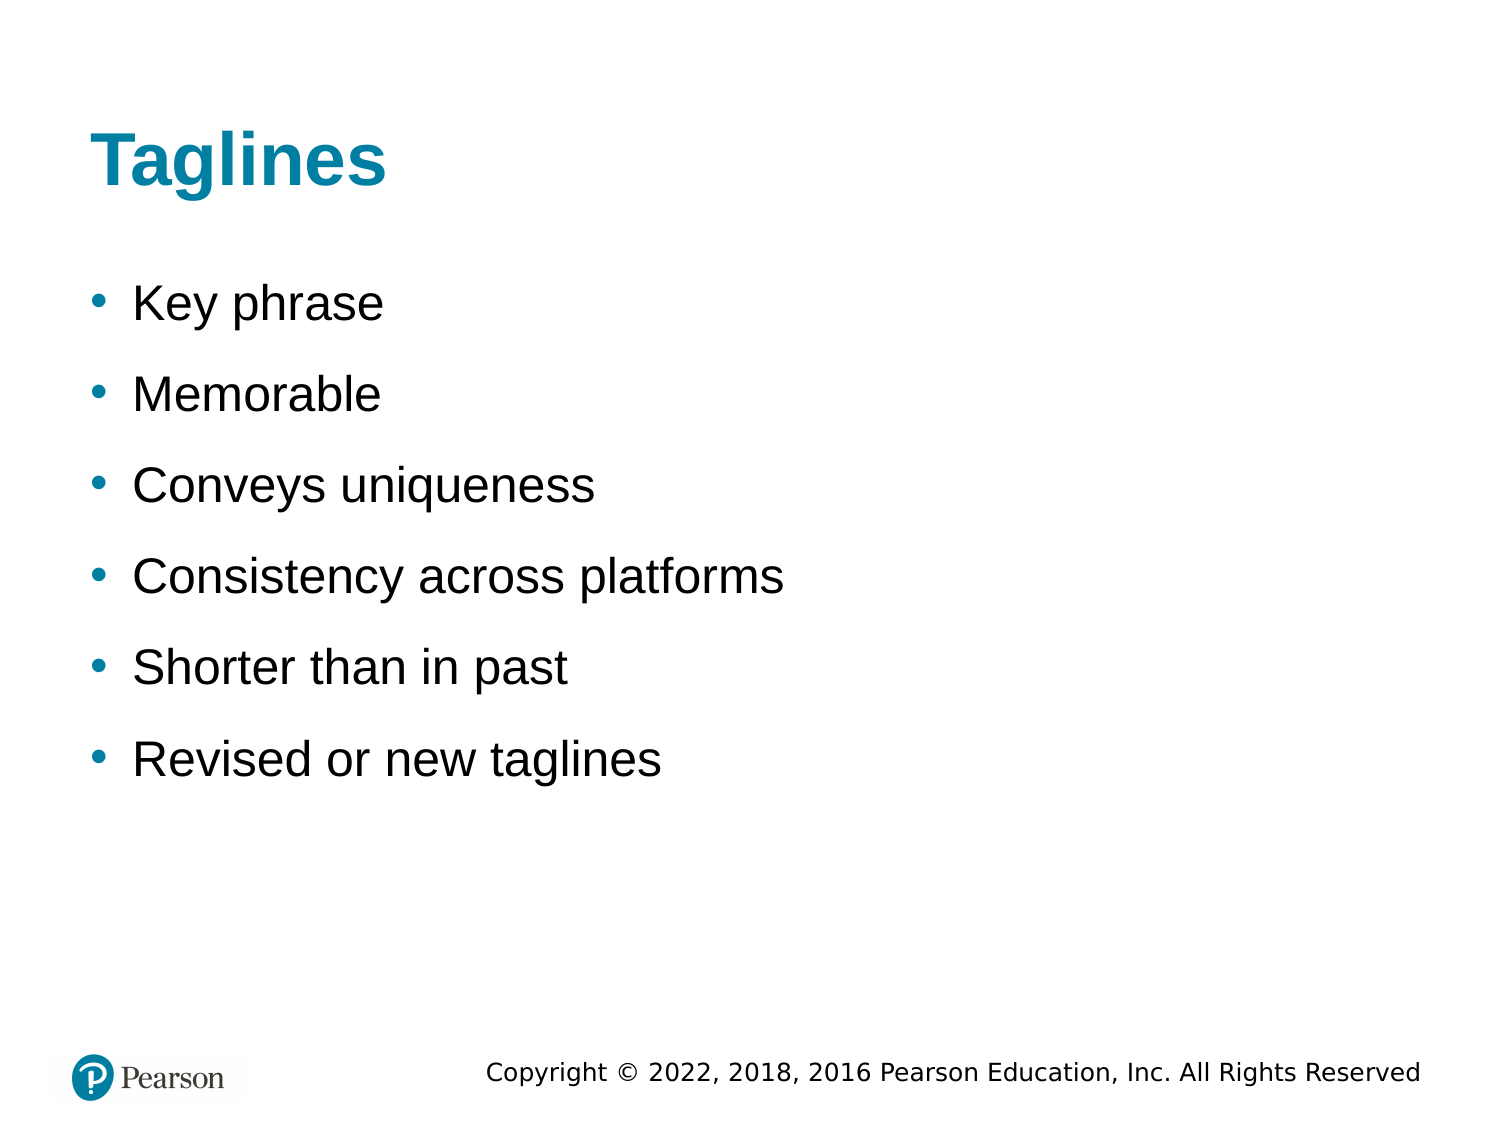

# Taglines
Key phrase
Memorable
Conveys uniqueness
Consistency across platforms
Shorter than in past
Revised or new taglines